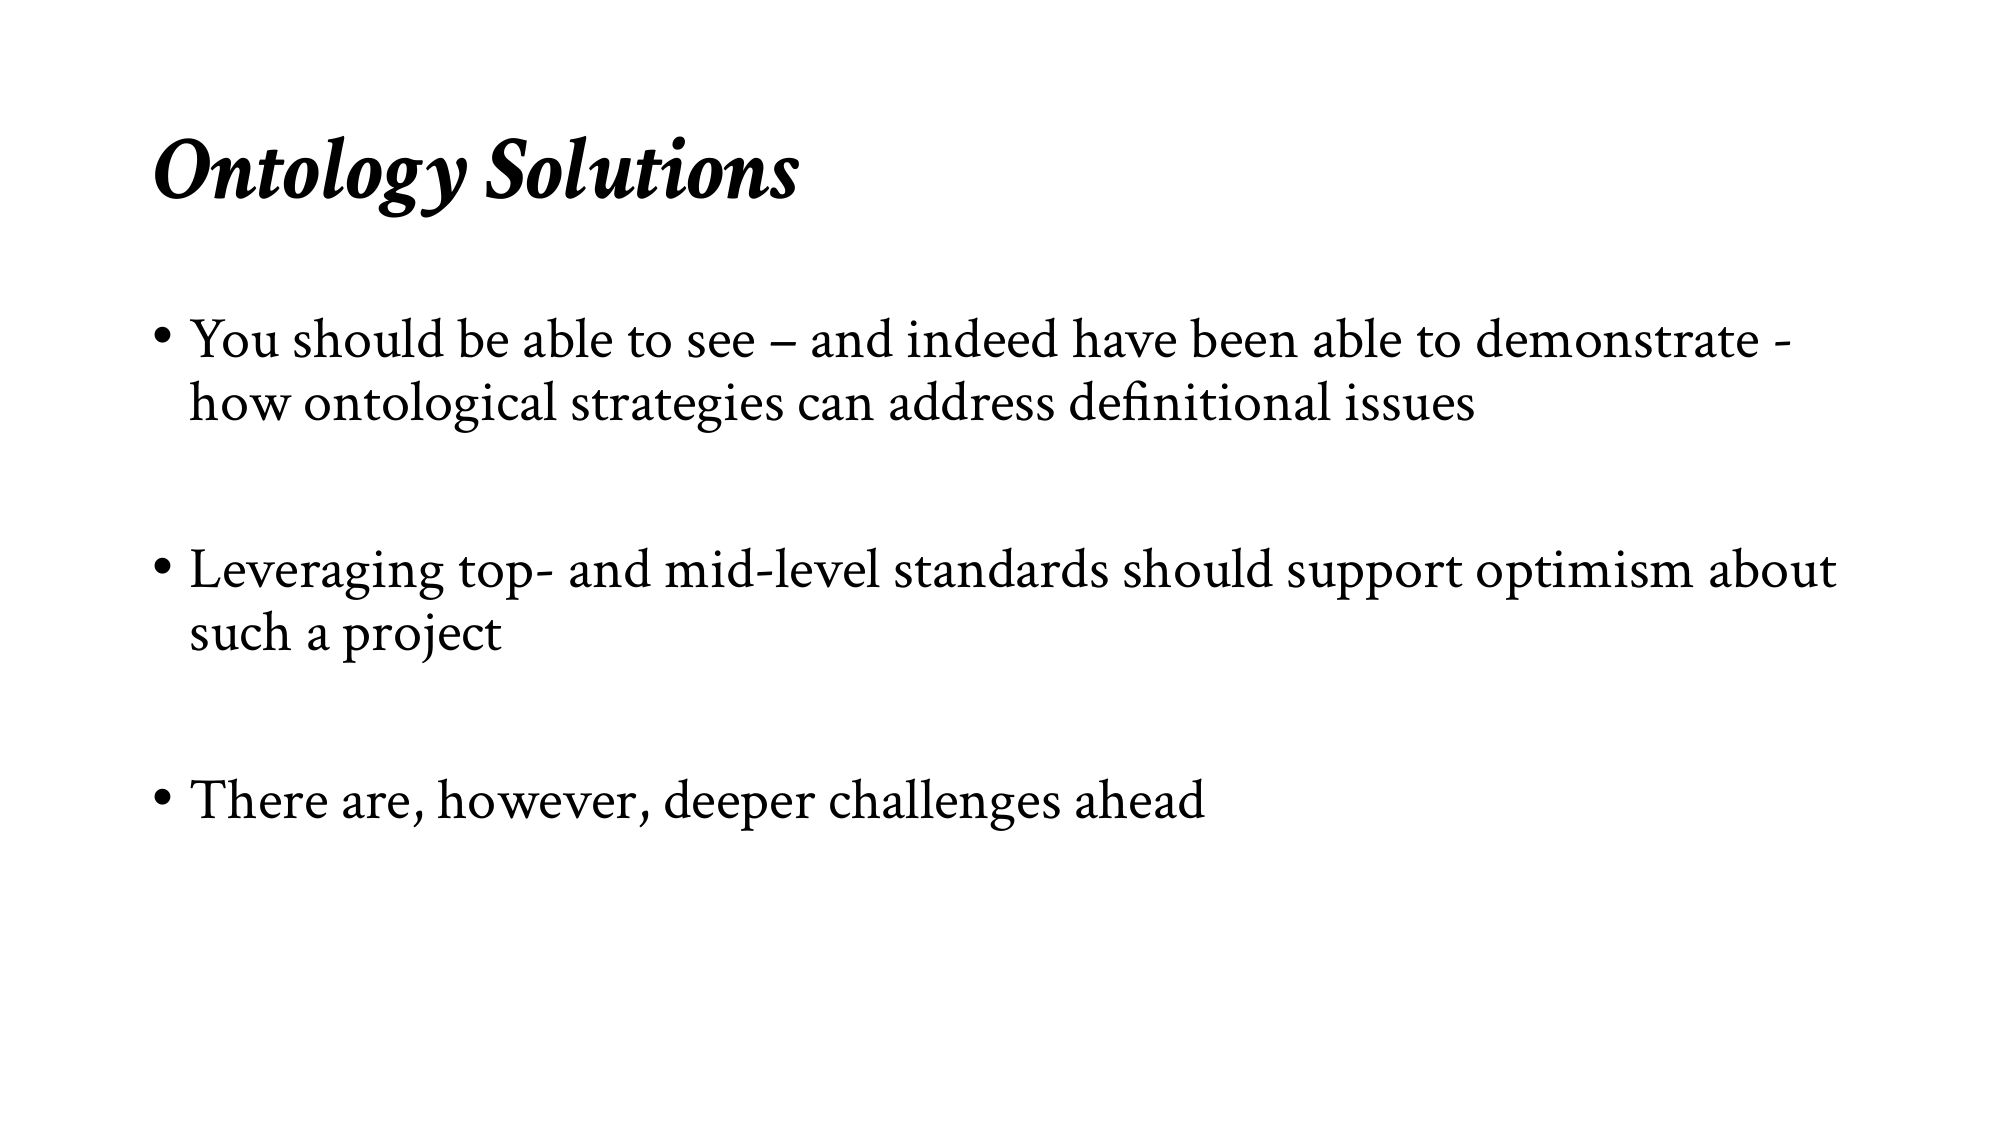

# Ontology Solutions
You should be able to see – and indeed have been able to demonstrate - how ontological strategies can address definitional issues

Leveraging top- and mid-level standards should support optimism about such a project

There are, however, deeper challenges ahead